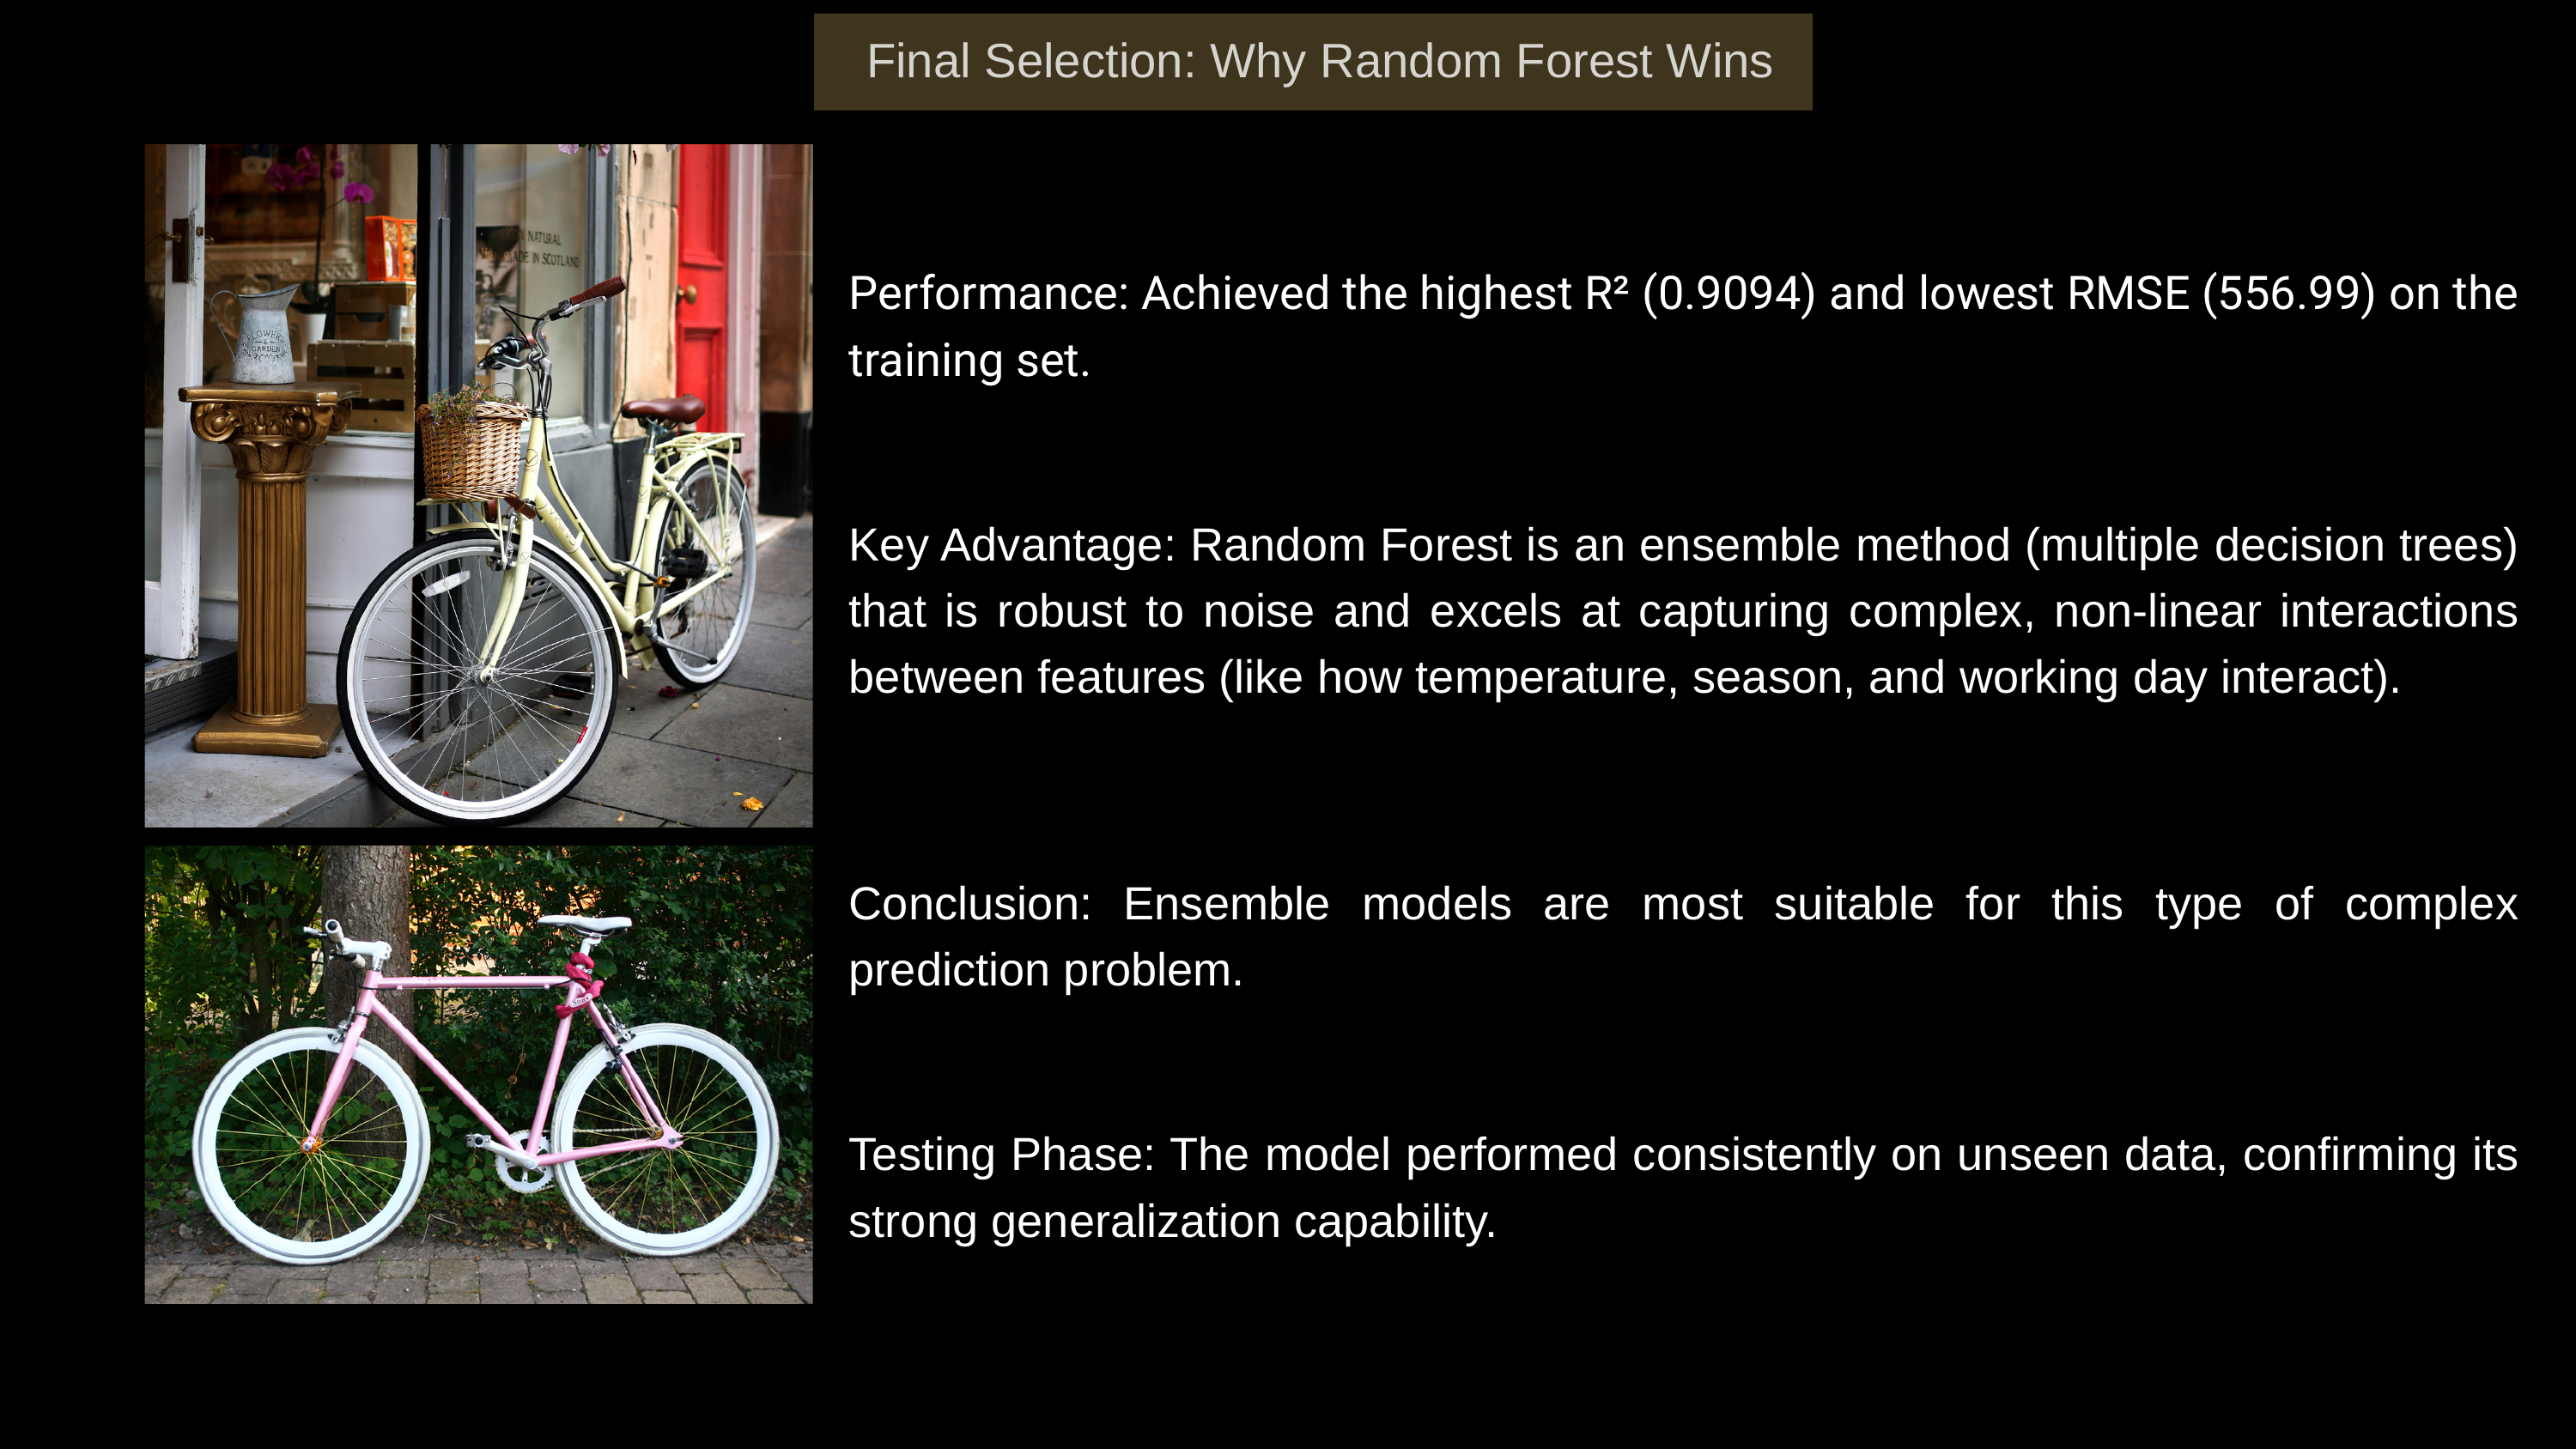

Final Selection: Why Random Forest Wins

Performance: Achieved the highest R² (0.9094) and lowest RMSE (556.99) on the training set.
Key Advantage: Random Forest is an ensemble method (multiple decision trees) that is robust to noise and excels at capturing complex, non-linear interactions between features (like how temperature, season, and working day interact).

Conclusion: Ensemble models are most suitable for this type of complex prediction problem.
Testing Phase: The model performed consistently on unseen data, confirming its strong generalization capability.